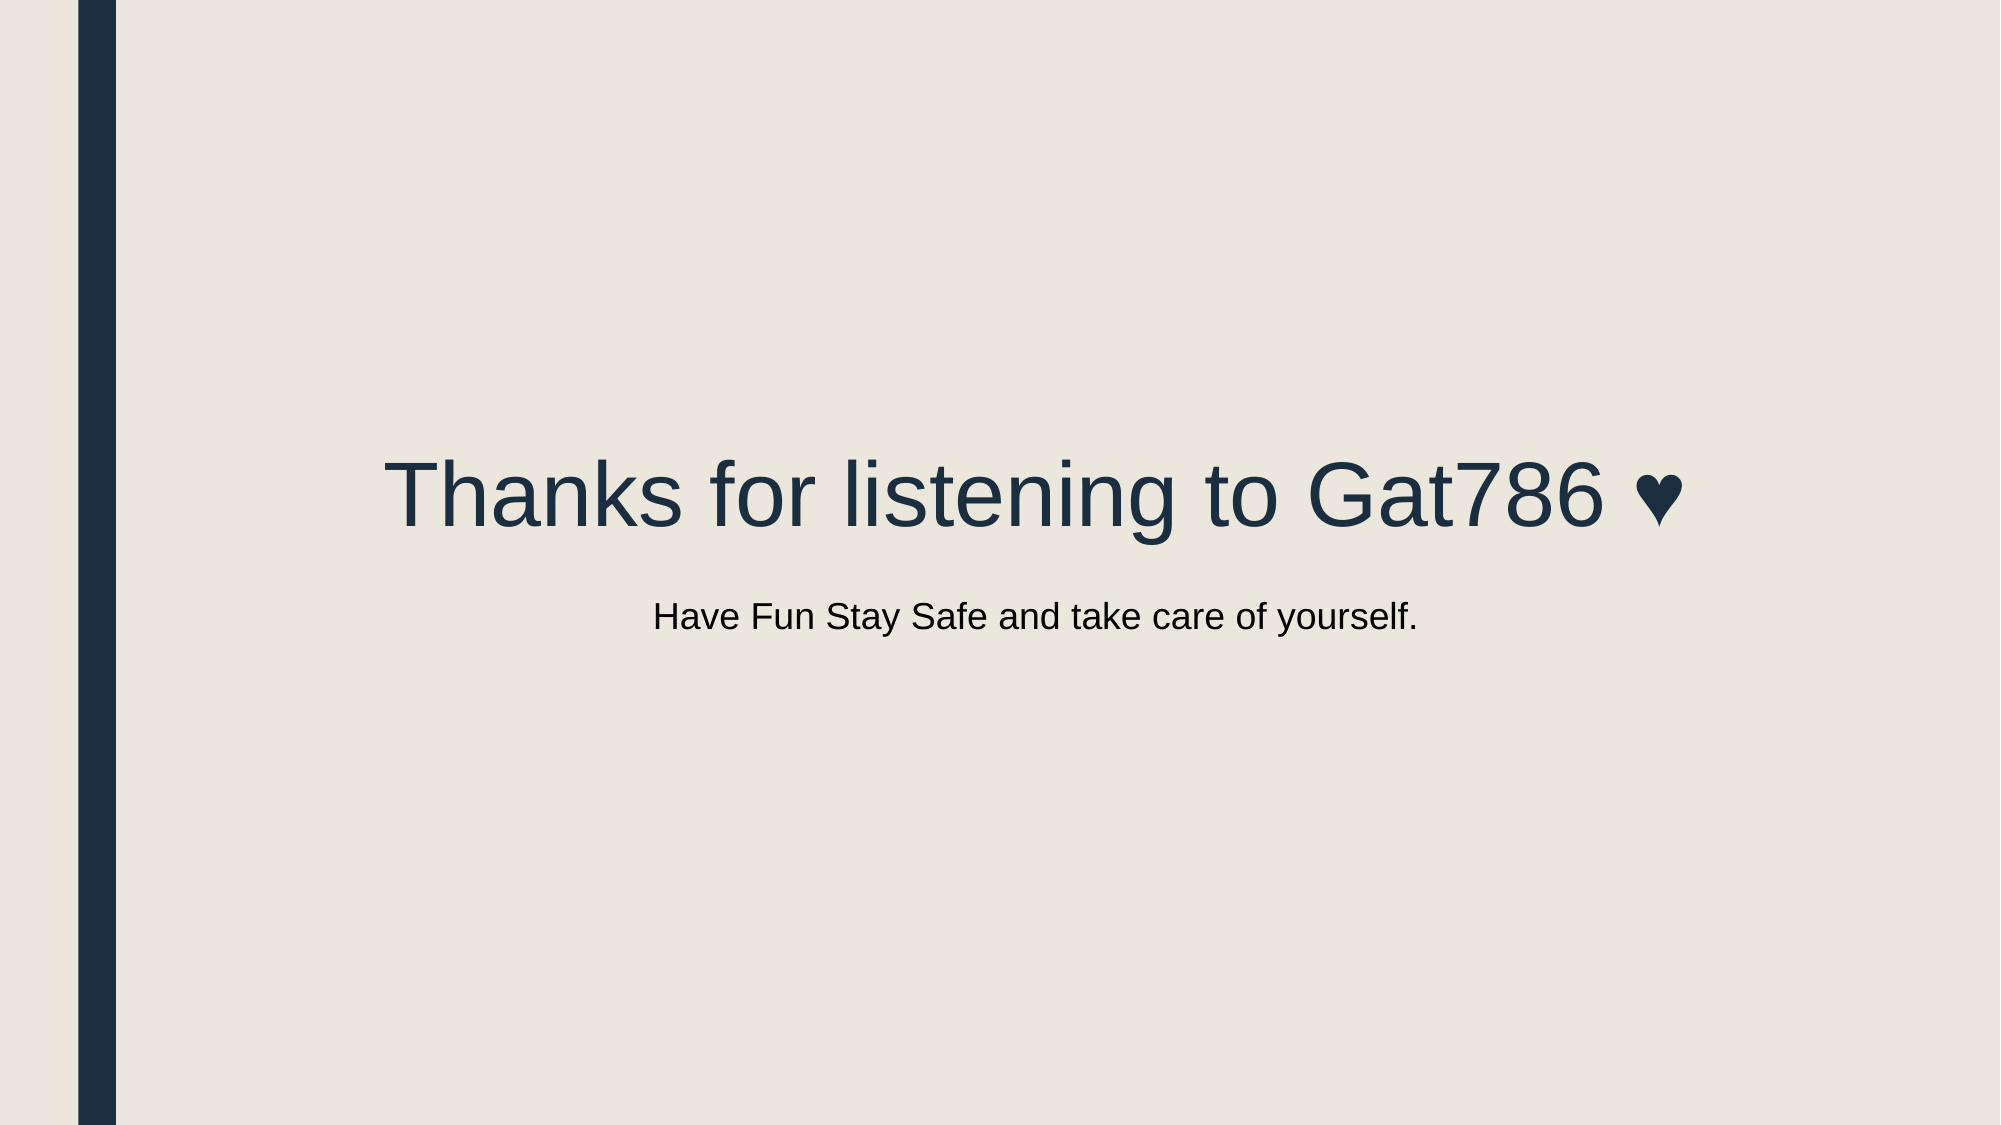

# Thanks for listening to Gat786 ♥
Have Fun Stay Safe and take care of yourself.